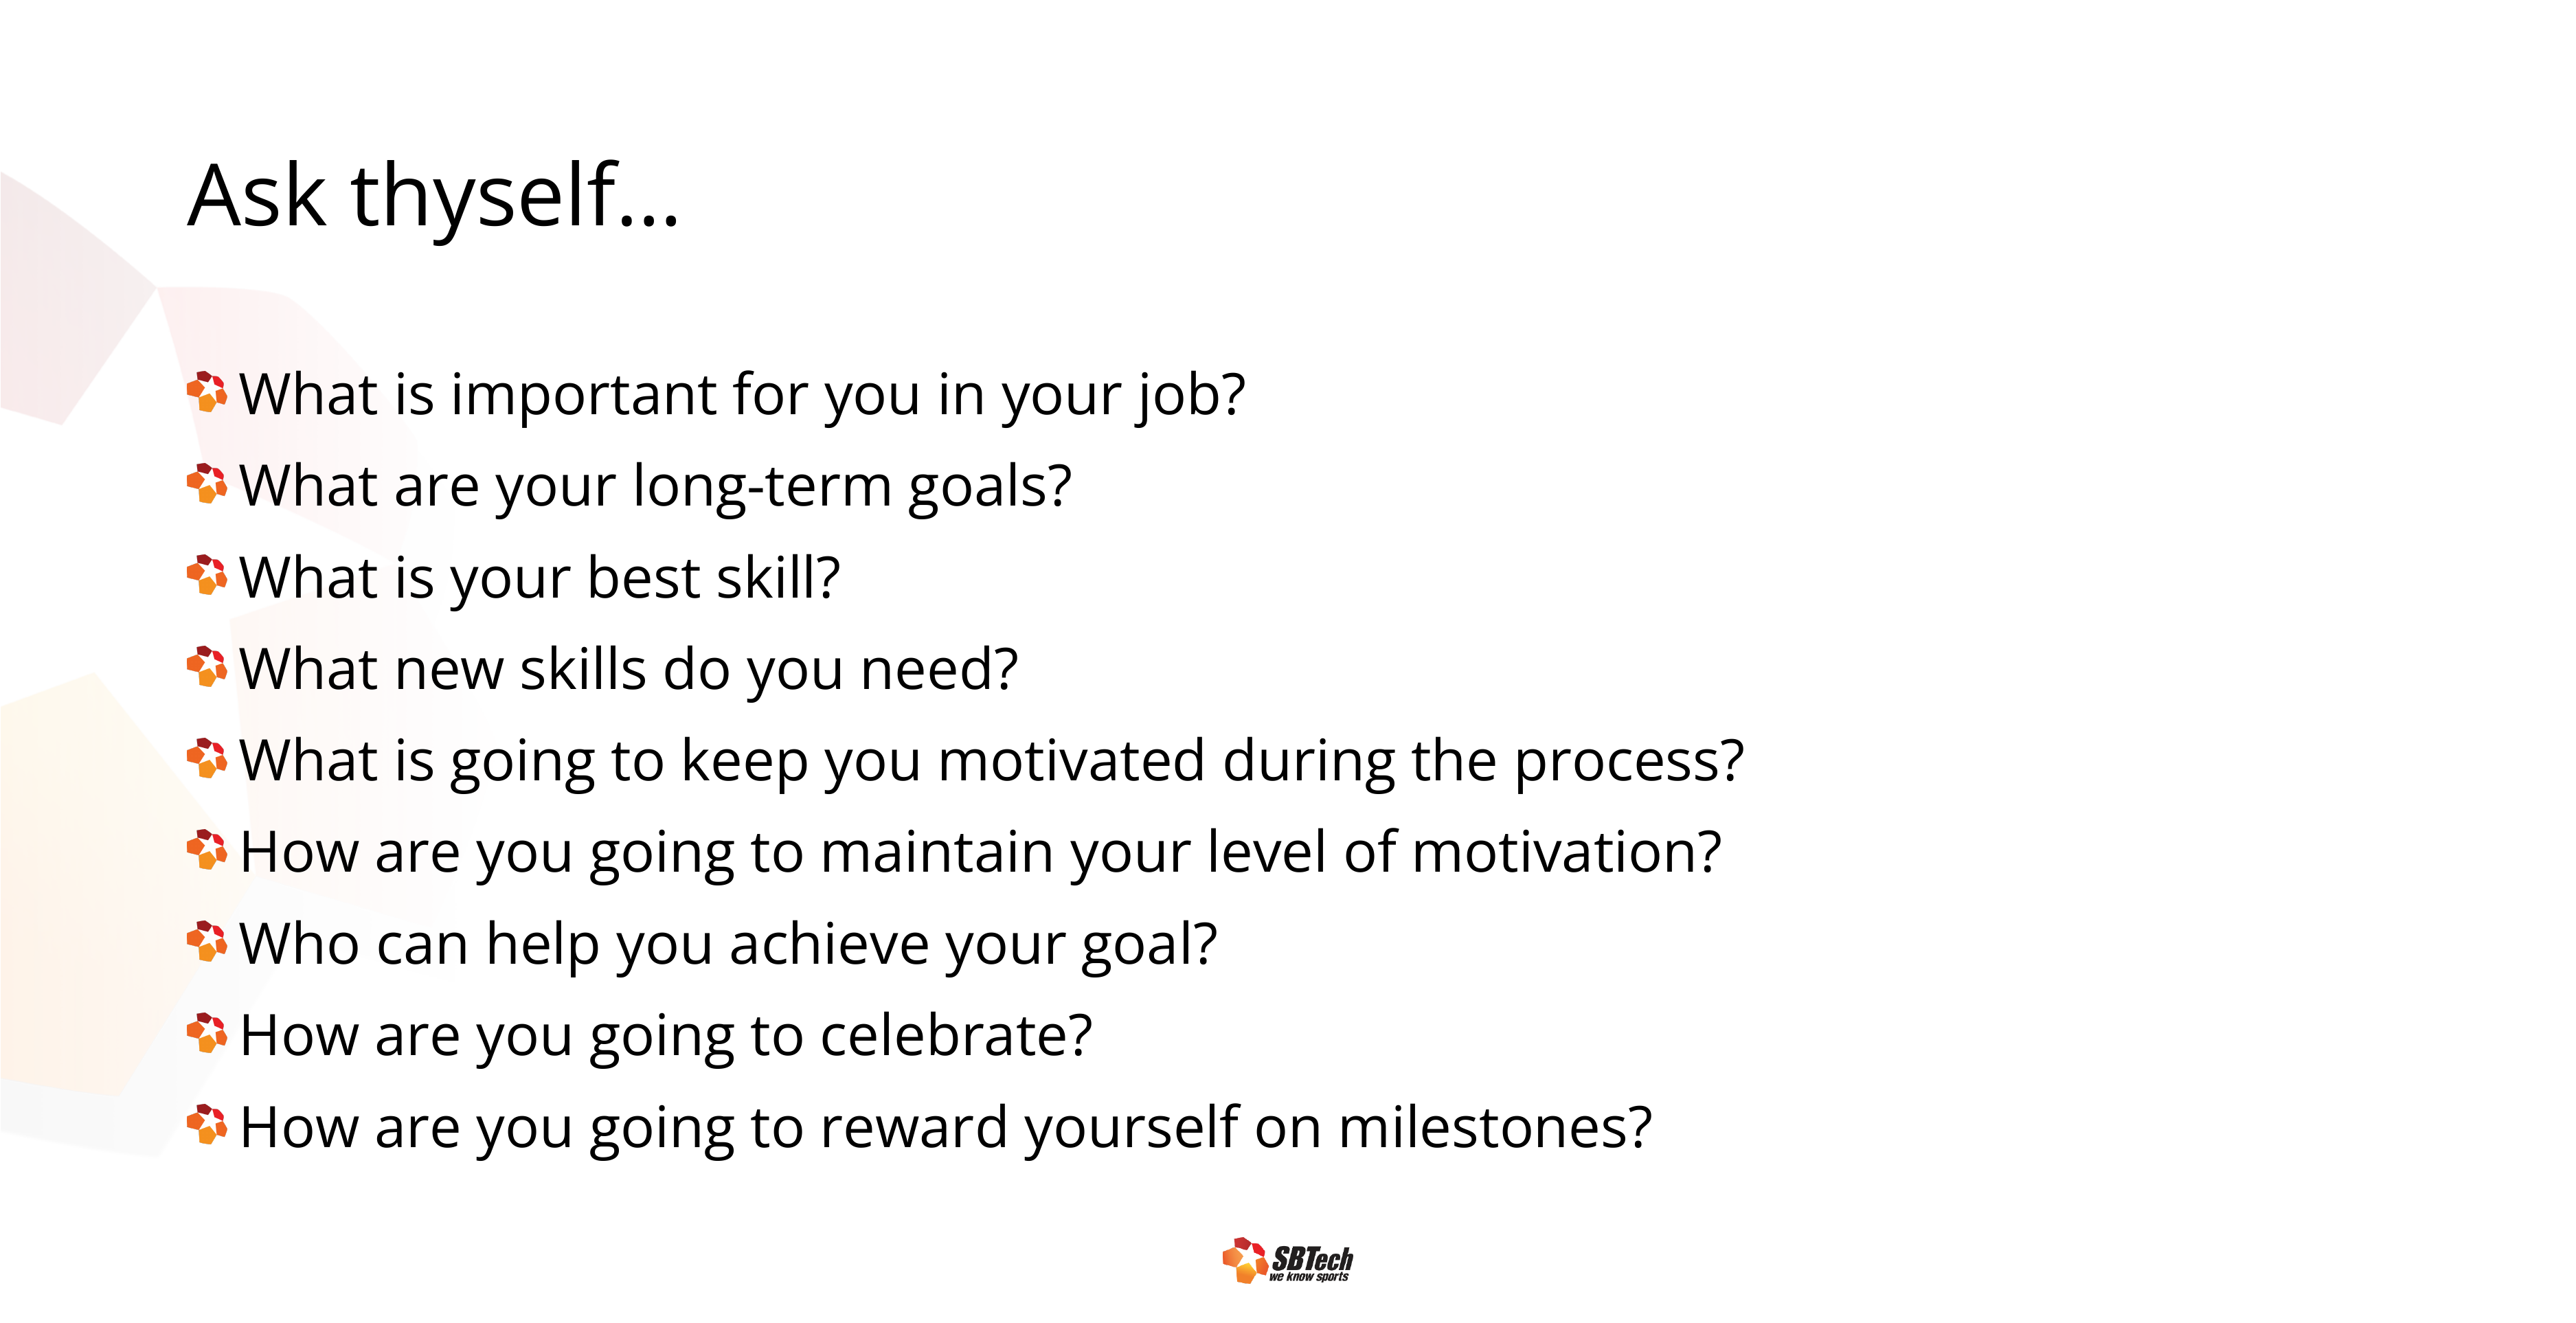

# Ask thyself…
What is important for you in your job?
What are your long-term goals?
What is your best skill?
What new skills do you need?
What is going to keep you motivated during the process?
How are you going to maintain your level of motivation?
Who can help you achieve your goal?
How are you going to celebrate?
How are you going to reward yourself on milestones?